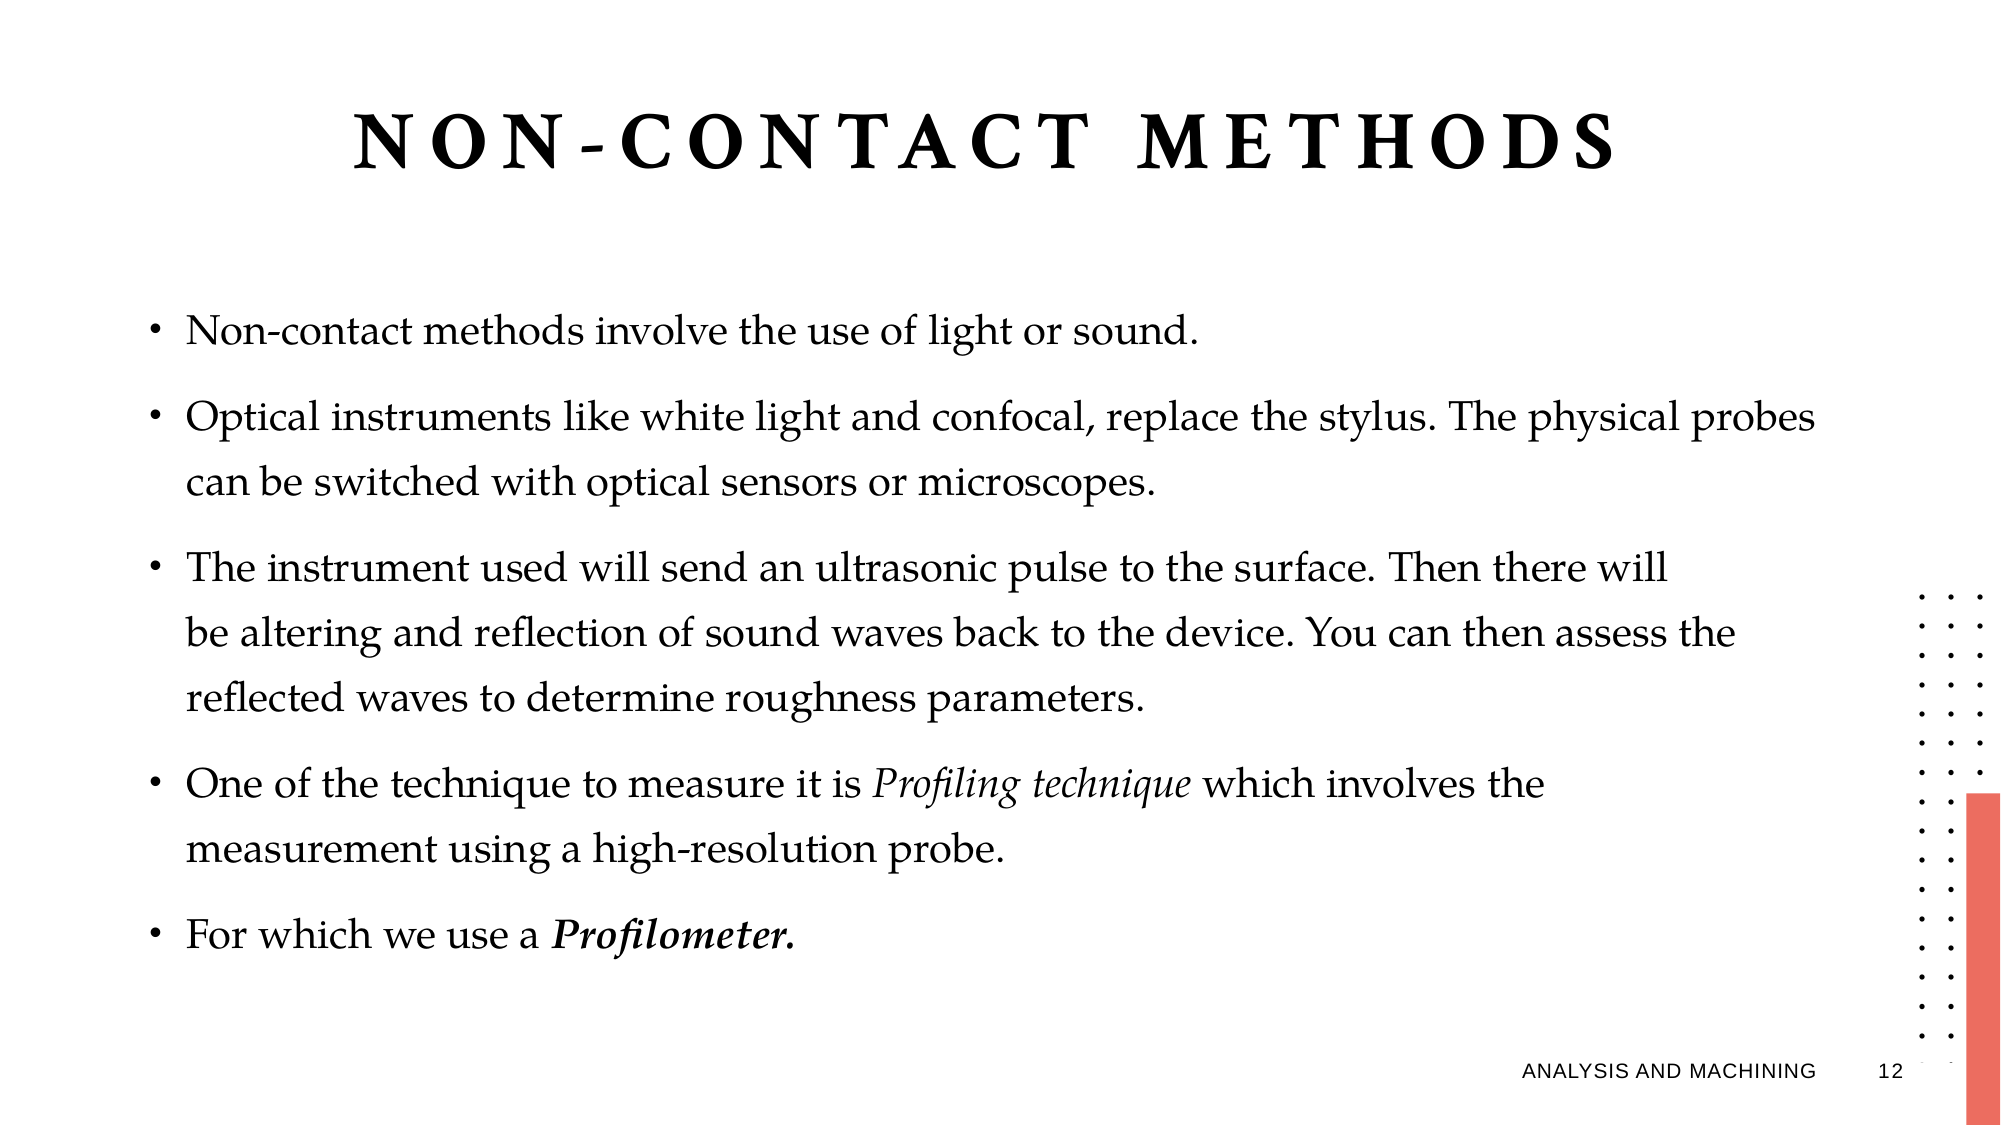

# Non-contact methods
Non-contact methods involve the use of light or sound.
Optical instruments like white light and confocal, replace the stylus. The physical probes can be switched with optical sensors or microscopes.
The instrument used will send an ultrasonic pulse to the surface. Then there will be altering and reflection of sound waves back to the device. You can then assess the reflected waves to determine roughness parameters.
One of the technique to measure it is Profiling technique which involves the measurement using a high-resolution probe.
For which we use a Profilometer.
ANALYSIS AND MACHINING
12